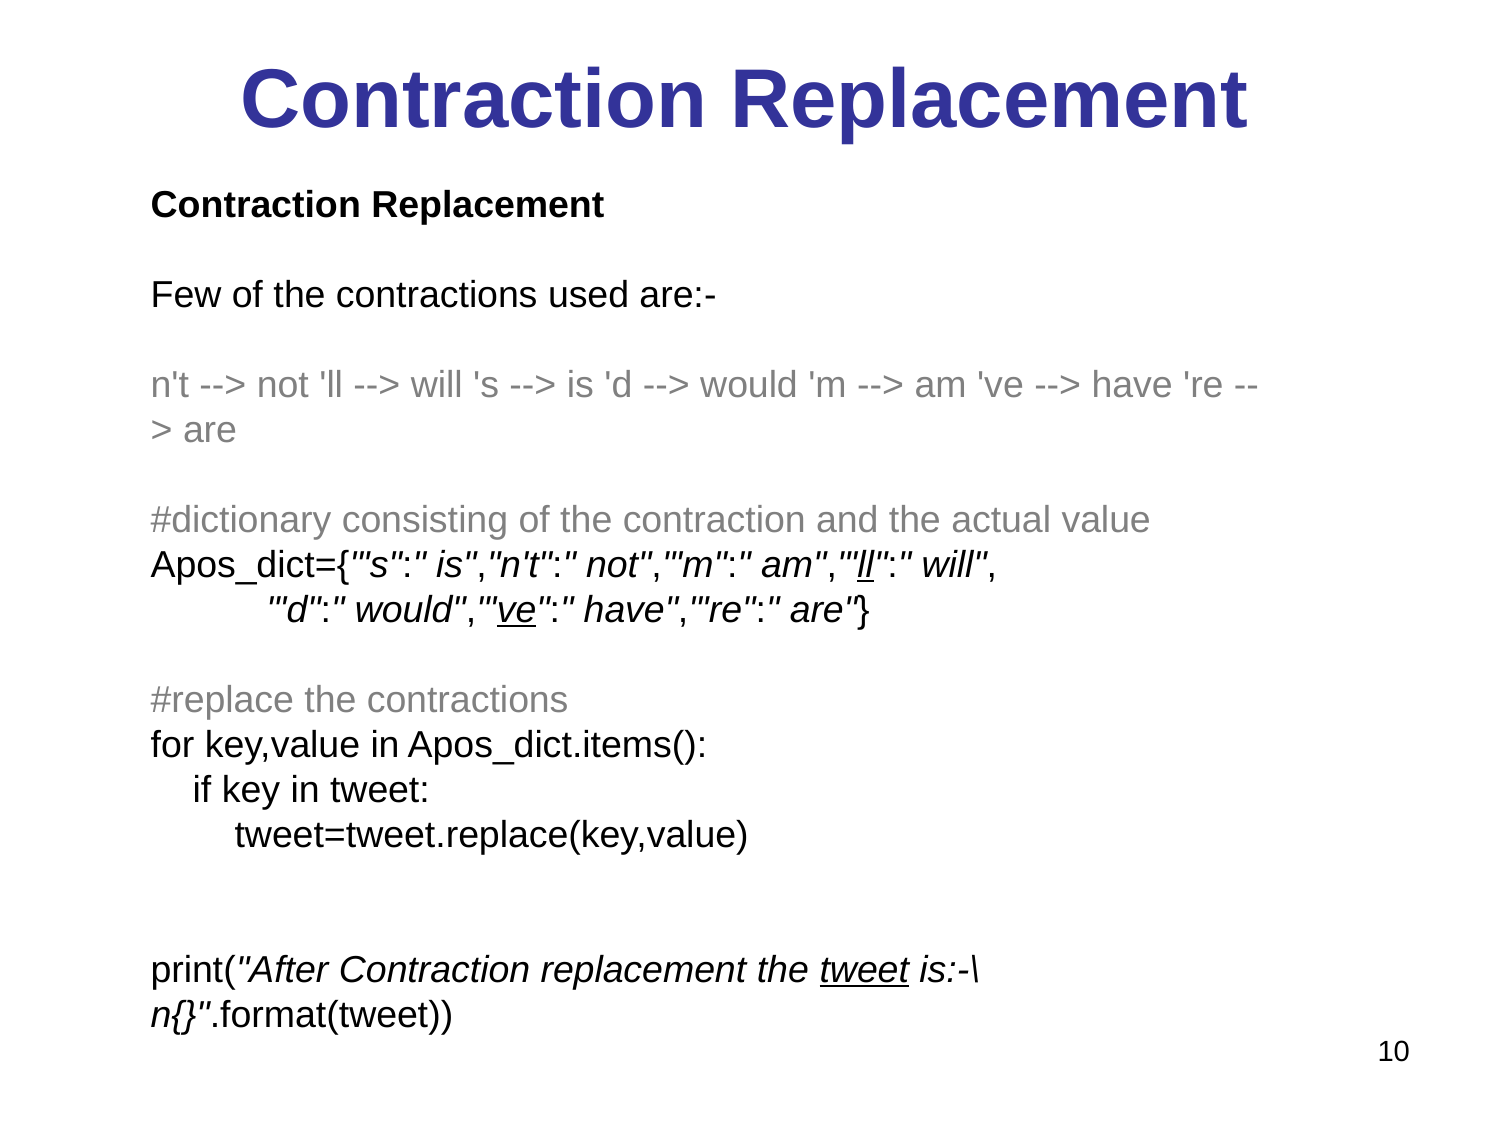

# Contraction Replacement

Contraction Replacement

Few of the contractions used are:-

n't --> not 'll --> will 's --> is 'd --> would 'm --> am 've --> have 're --> are
#dictionary consisting of the contraction and the actual value
Apos_dict={"'s":" is","n't":" not","'m":" am","'ll":" will",
           "'d":" would","'ve":" have","'re":" are"}

#replace the contractions
for key,value in Apos_dict.items():
    if key in tweet:
        tweet=tweet.replace(key,value)

print("After Contraction replacement the tweet is:-\n{}".format(tweet))

10